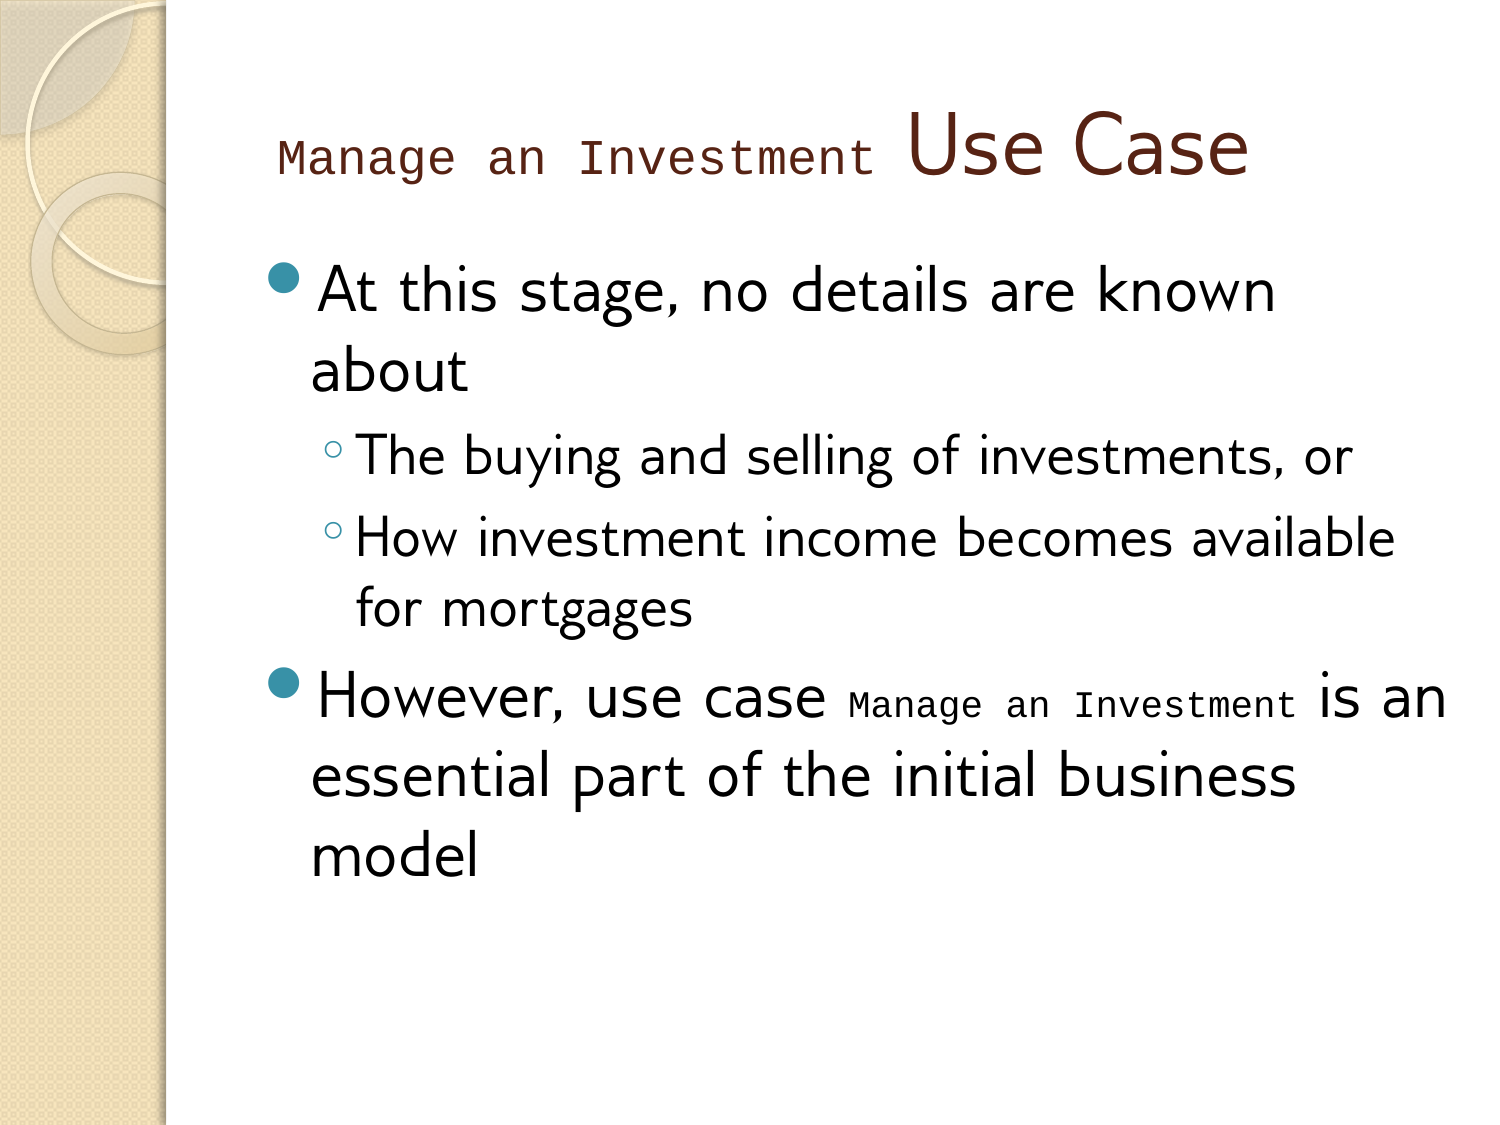

# Manage an Investment Use Case
At this stage, no details are known about
The buying and selling of investments, or
How investment income becomes available for mortgages
However, use case Manage an Investment is an essential part of the initial business model